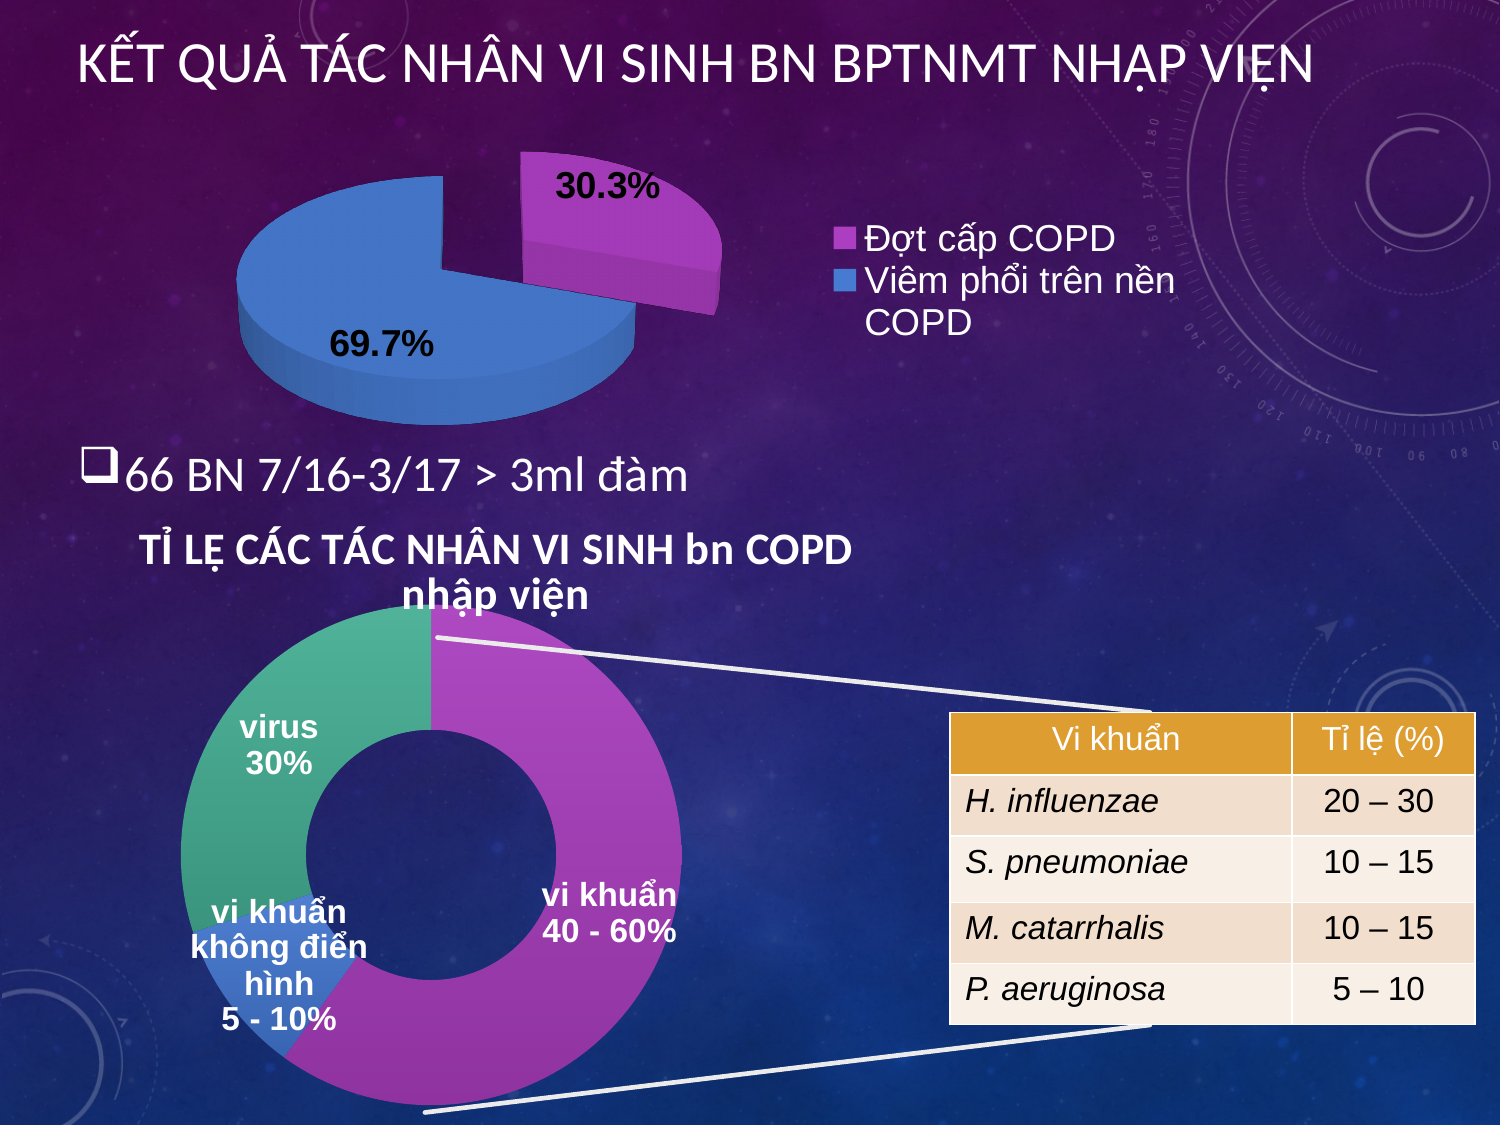

# Kết quả tác nhân vi sinh bn BPTNMT nhập viện

[unsupported chart]

66 BN 7/16-3/17 > 3ml đàm

### Chart: TỈ LỆ CÁC TÁC NHÂN VI SINH bn COPD nhập viện

| Category | Column1 |
|---|---|
| vi khuẩn | 60.0 |
| vi khuẩn không điển hình | 10.0 |
| virus | 30.0 |
| Vi khuẩn | Tỉ lệ (%) |
| --- | --- |
| H. influenzae | 20 – 30 |
| S. pneumoniae | 10 – 15 |
| M. catarrhalis | 10 – 15 |
| P. aeruginosa | 5 – 10 |
25